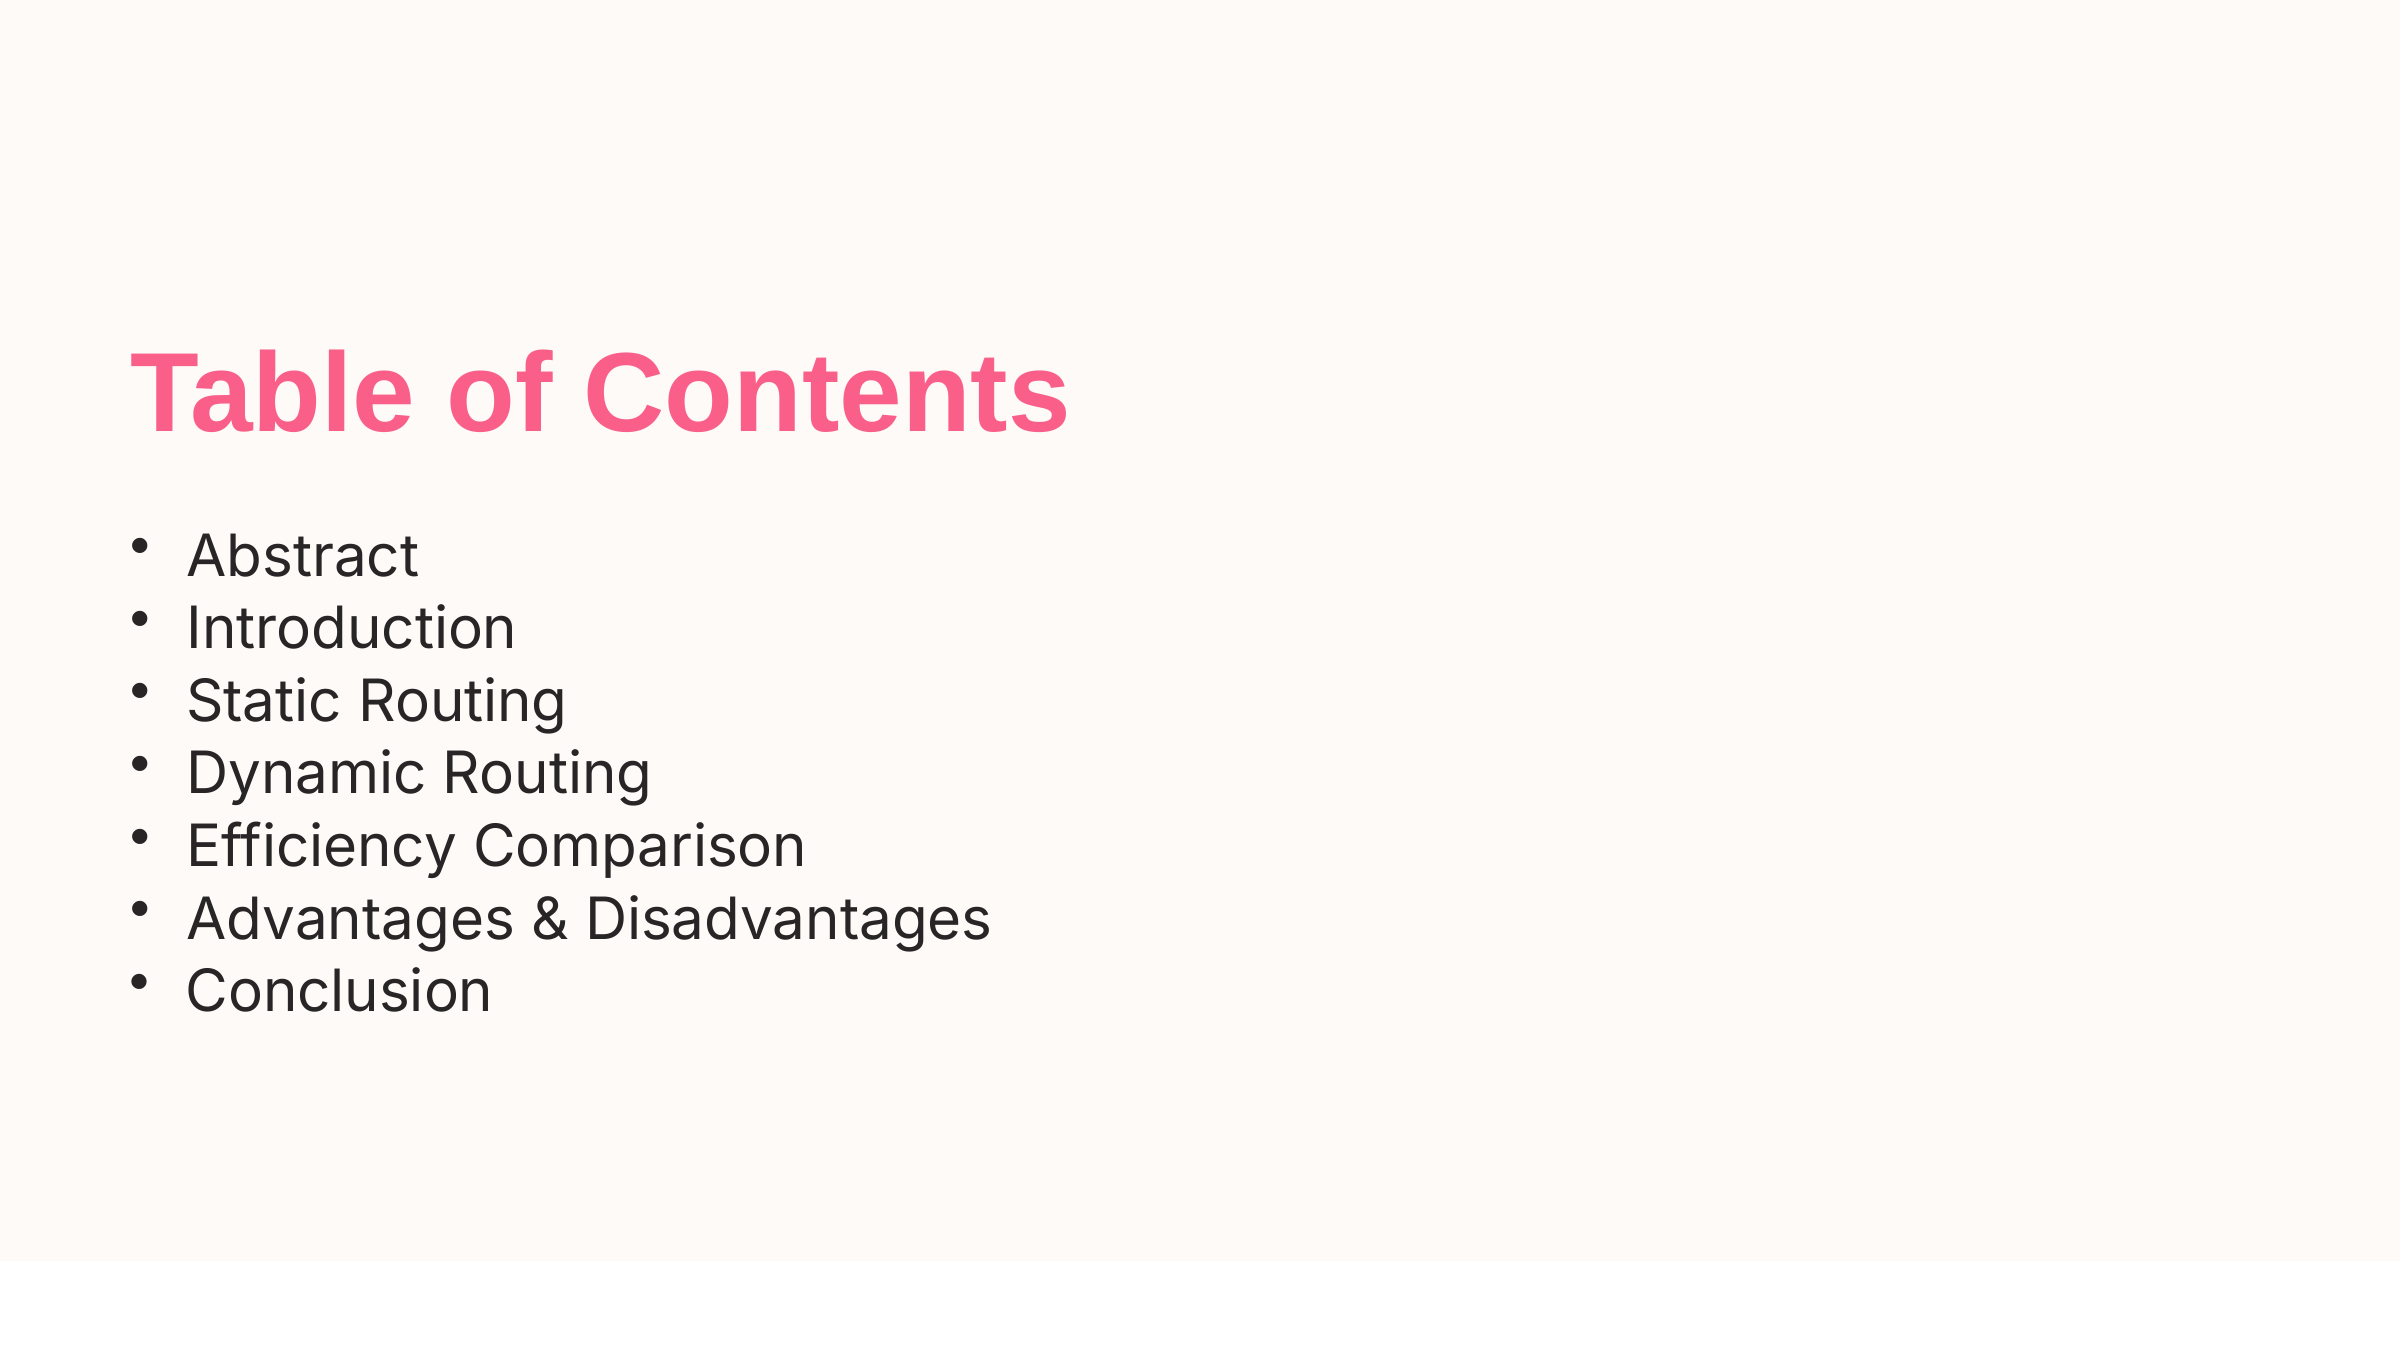

Table of Contents
Abstract
Introduction
Static Routing
Dynamic Routing
Efficiency Comparison
Advantages & Disadvantages
Conclusion